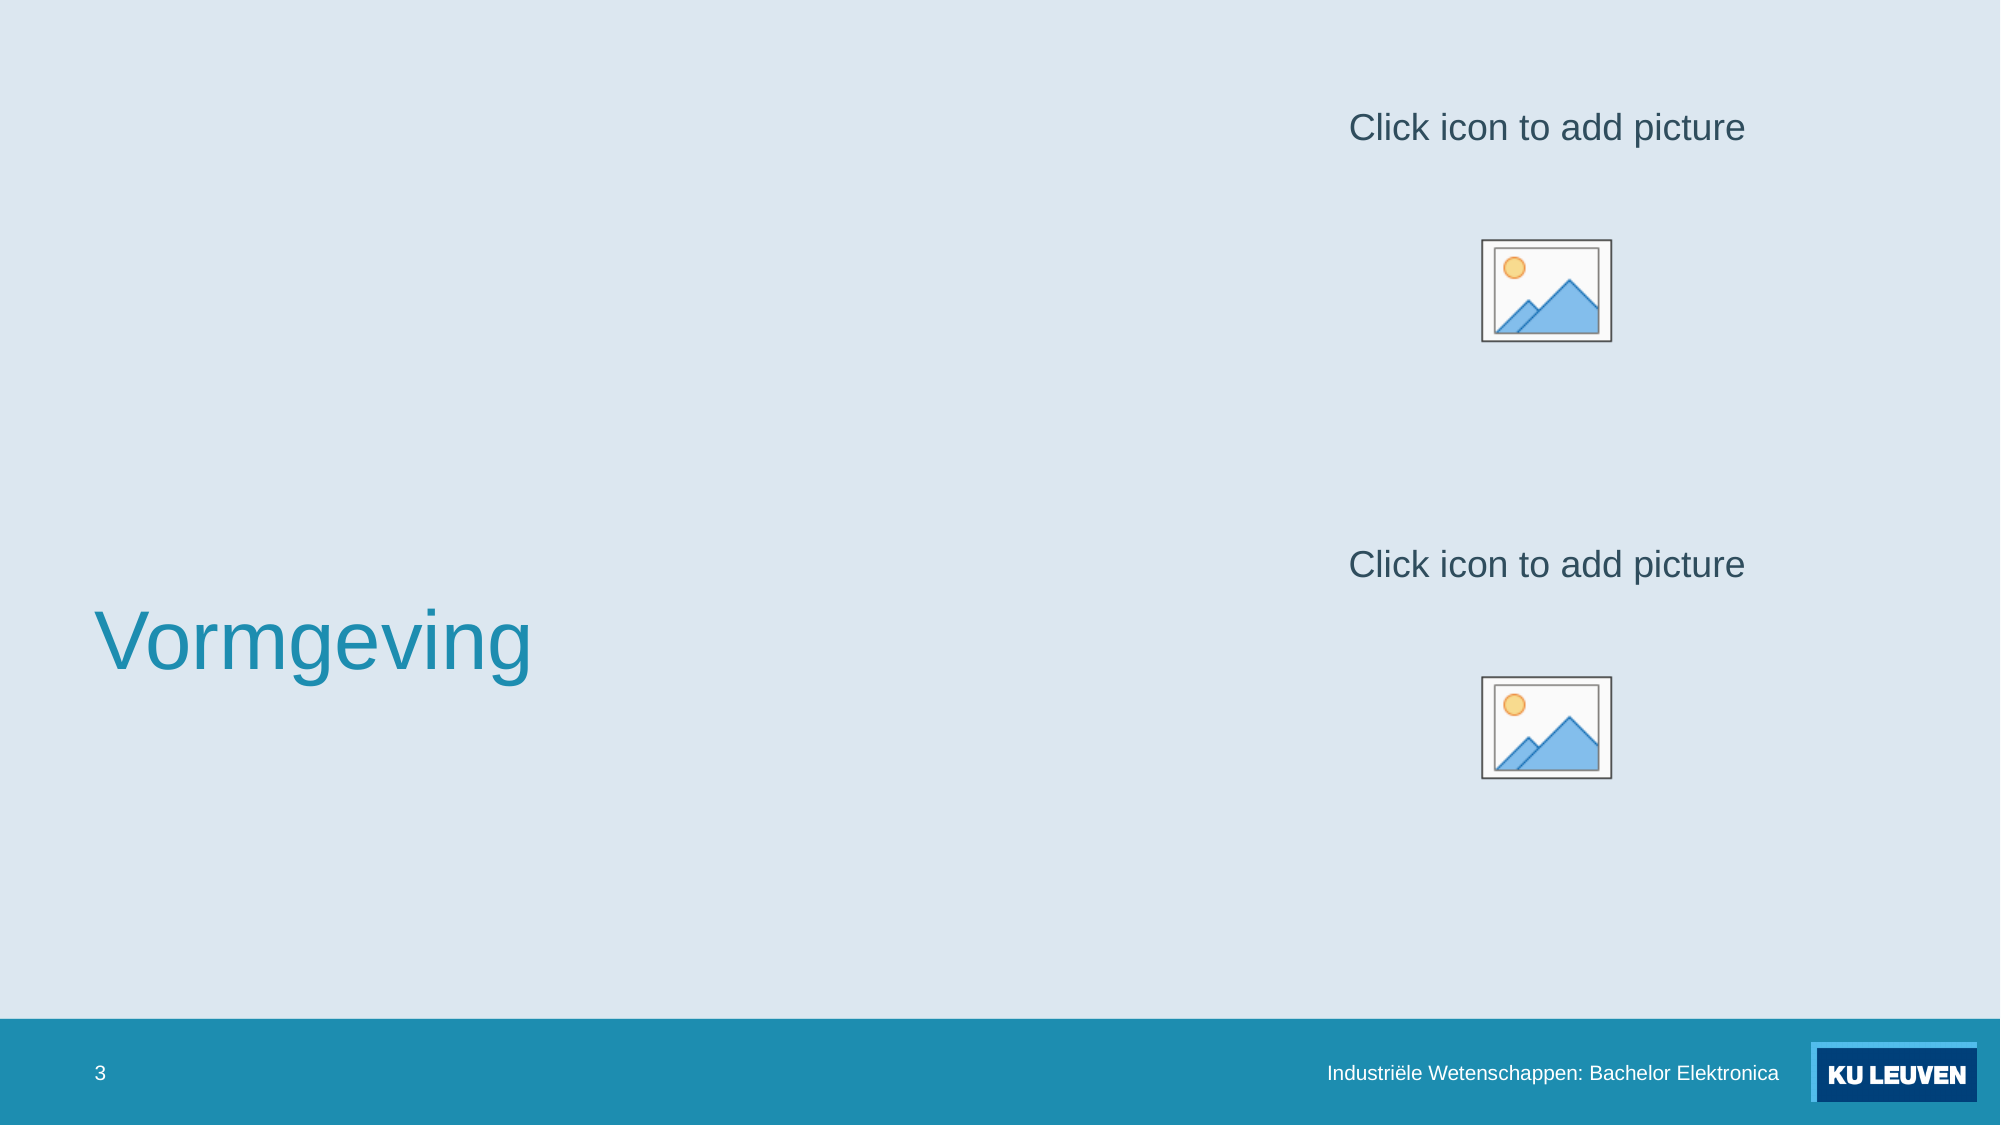

# Vormgeving

3
Industriële Wetenschappen: Bachelor Elektronica